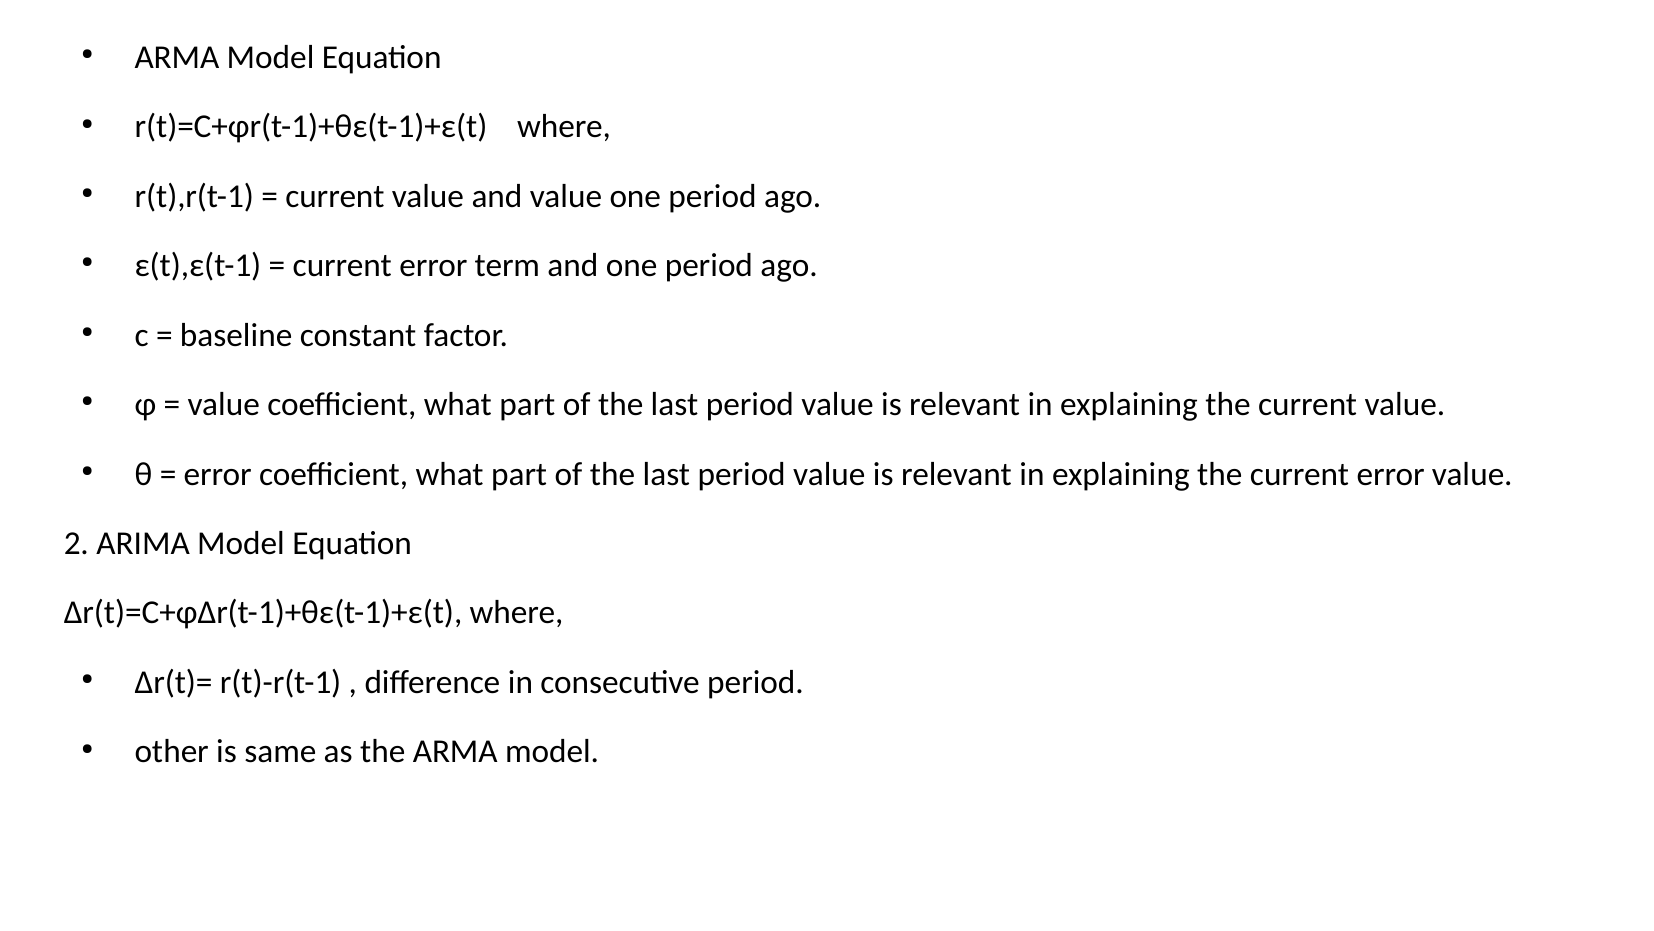

ARMA Model Equation
r(t)=C+φr(t-1)+θε(t-1)+ε(t)    where,
r(t),r(t-1) = current value and value one period ago.
ε(t),ε(t-1) = current error term and one period ago.
c = baseline constant factor.
φ = value coefficient, what part of the last period value is relevant in explaining the current value.
θ = error coefficient, what part of the last period value is relevant in explaining the current error value.
2. ARIMA Model Equation
Δr(t)=C+φΔr(t-1)+θε(t-1)+ε(t), where,
Δr(t)= r(t)-r(t-1) , difference in consecutive period.
other is same as the ARMA model.